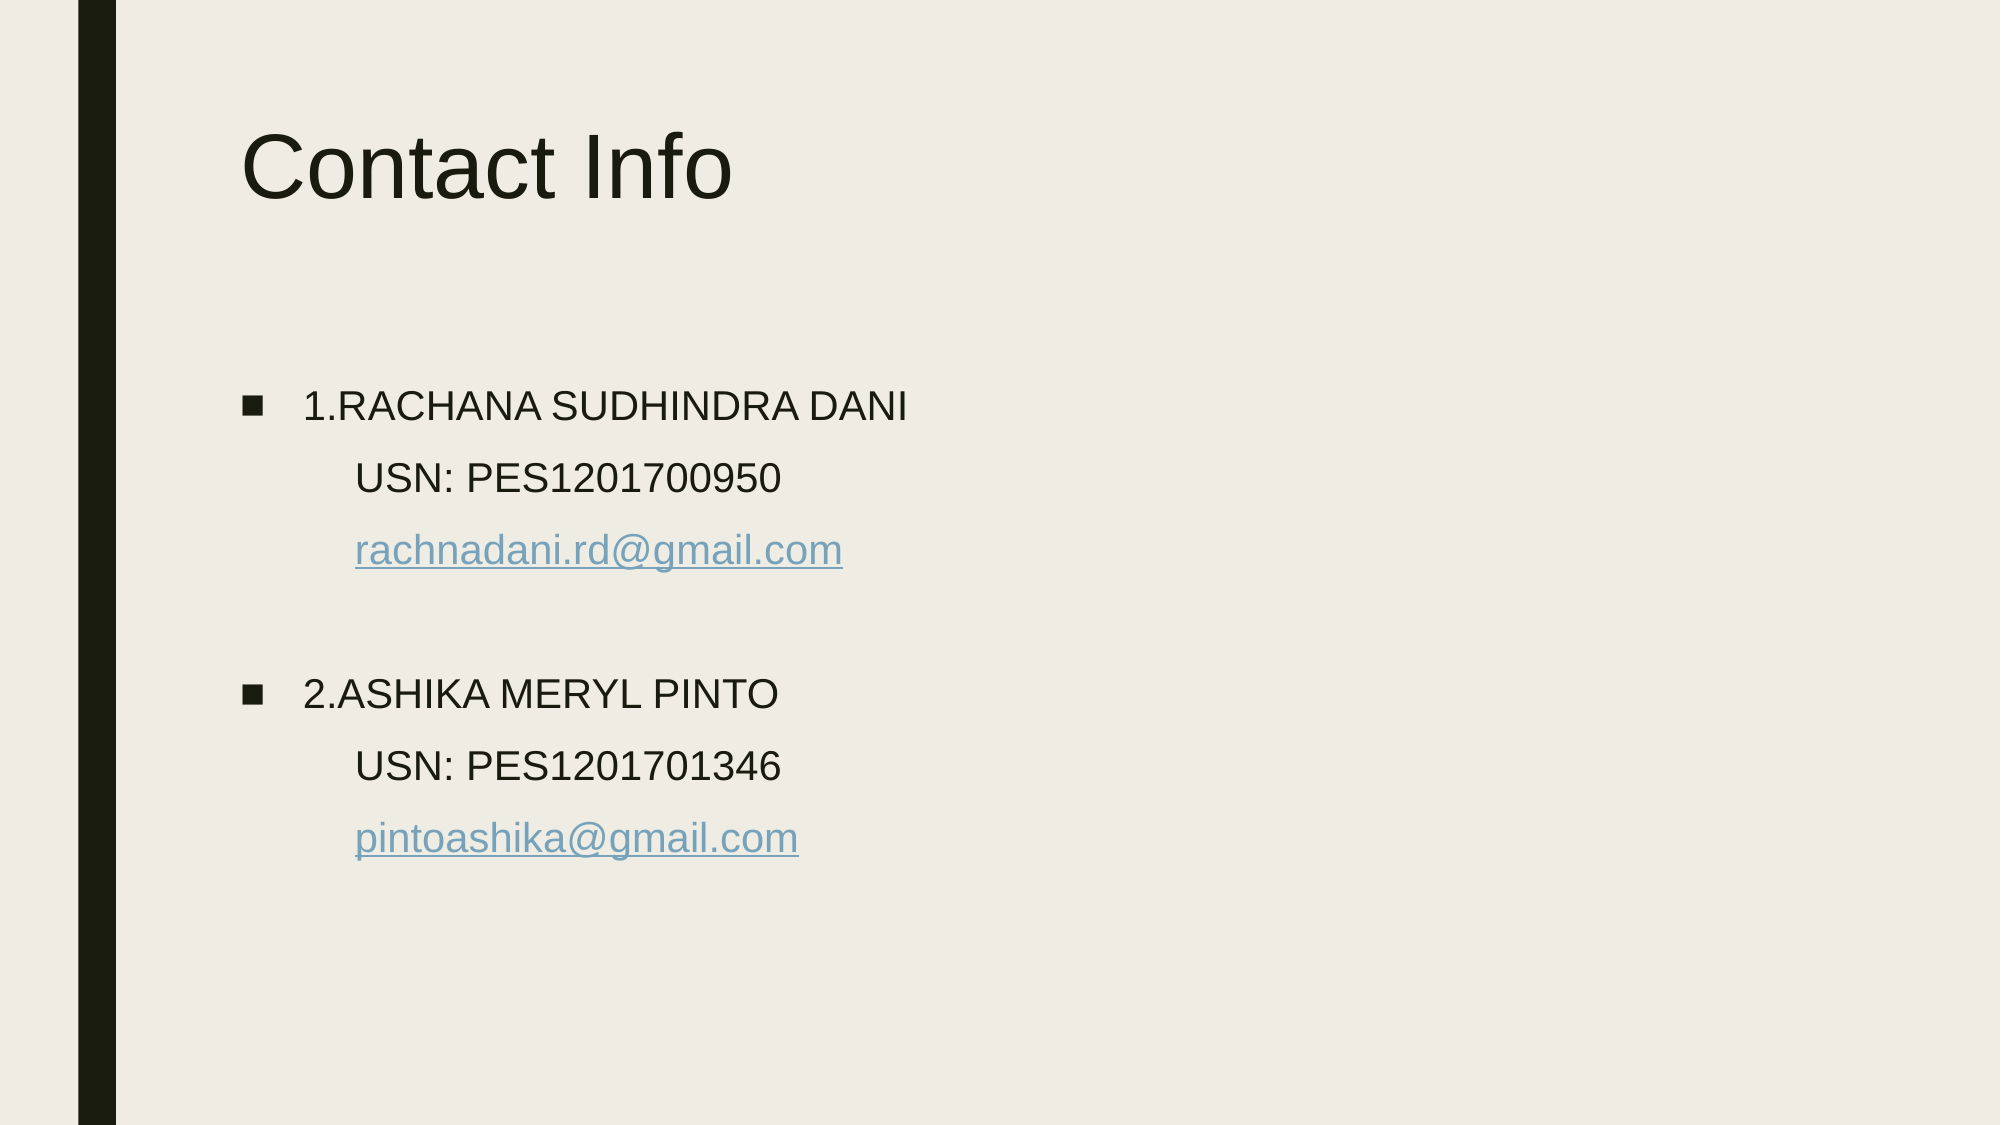

# Contact Info
1.RACHANA SUDHINDRA DANI
          USN: PES1201700950
          rachnadani.rd@gmail.com

2.ASHIKA MERYL PINTO
          USN: PES1201701346
          pintoashika@gmail.com